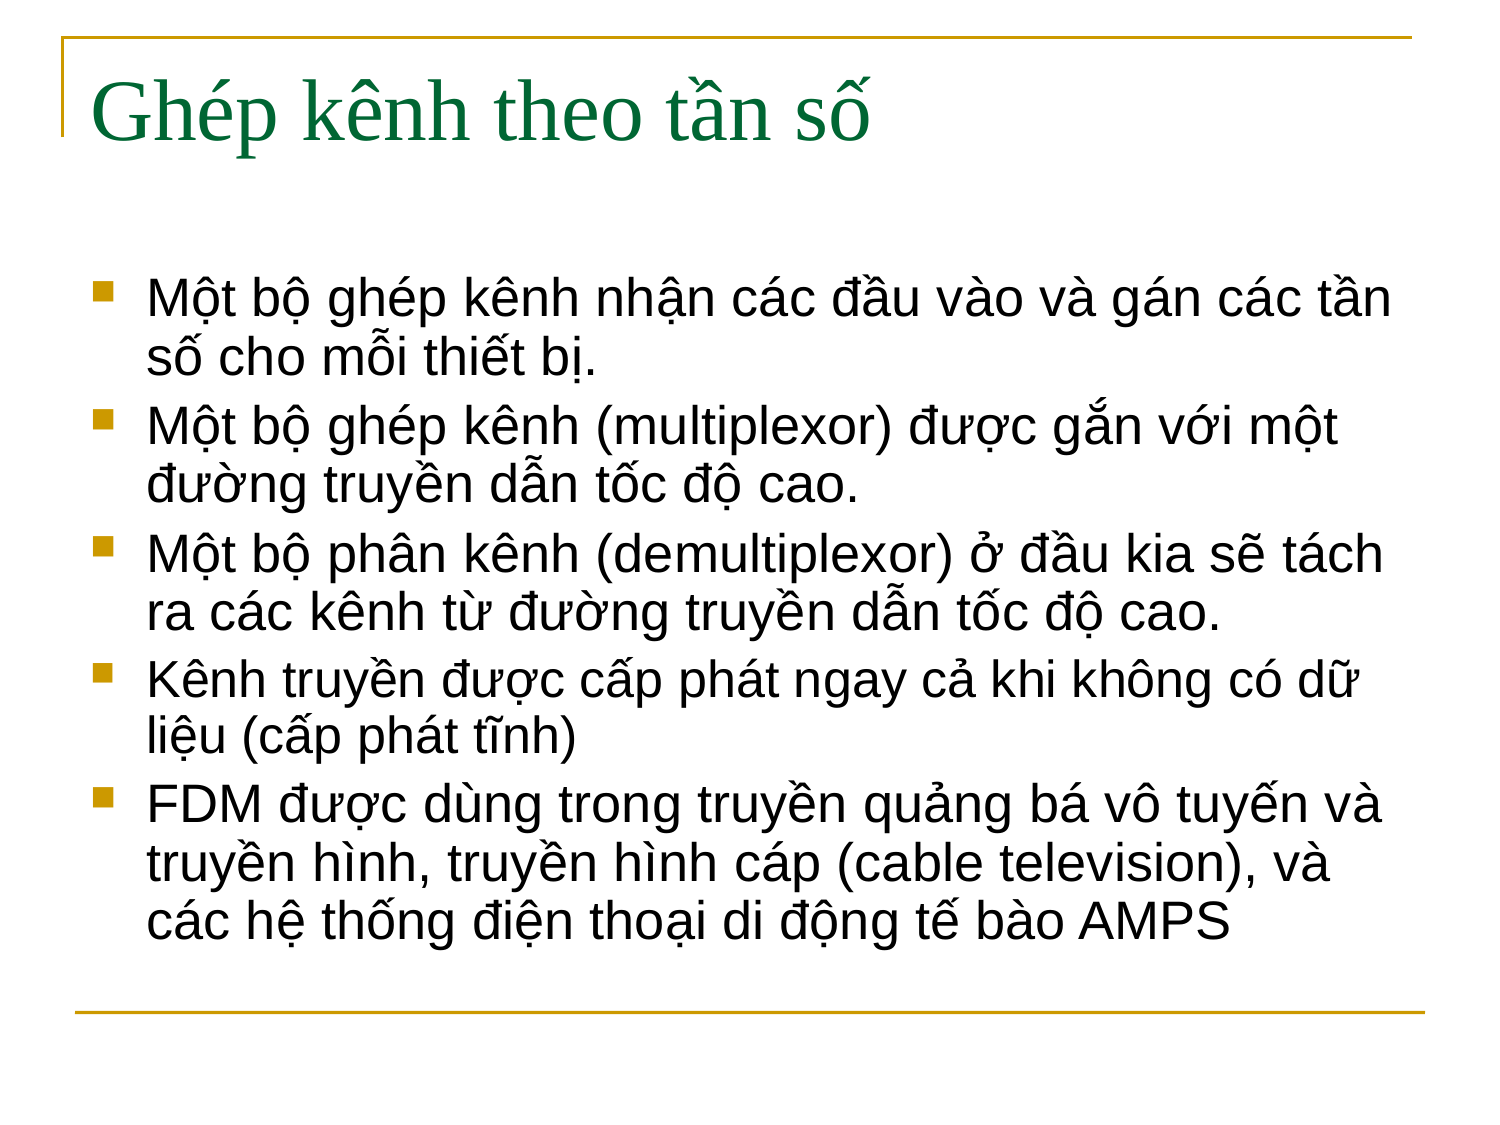

# Ghép kênh theo tần số
Một bộ ghép kênh nhận các đầu vào và gán các tần số cho mỗi thiết bị.
Một bộ ghép kênh (multiplexor) được gắn với một đường truyền dẫn tốc độ cao.
Một bộ phân kênh (demultiplexor) ở đầu kia sẽ tách ra các kênh từ đường truyền dẫn tốc độ cao.
Kênh truyền được cấp phát ngay cả khi không có dữ liệu (cấp phát tĩnh)
FDM được dùng trong truyền quảng bá vô tuyến và truyền hình, truyền hình cáp (cable television), và các hệ thống điện thoại di động tế bào AMPS